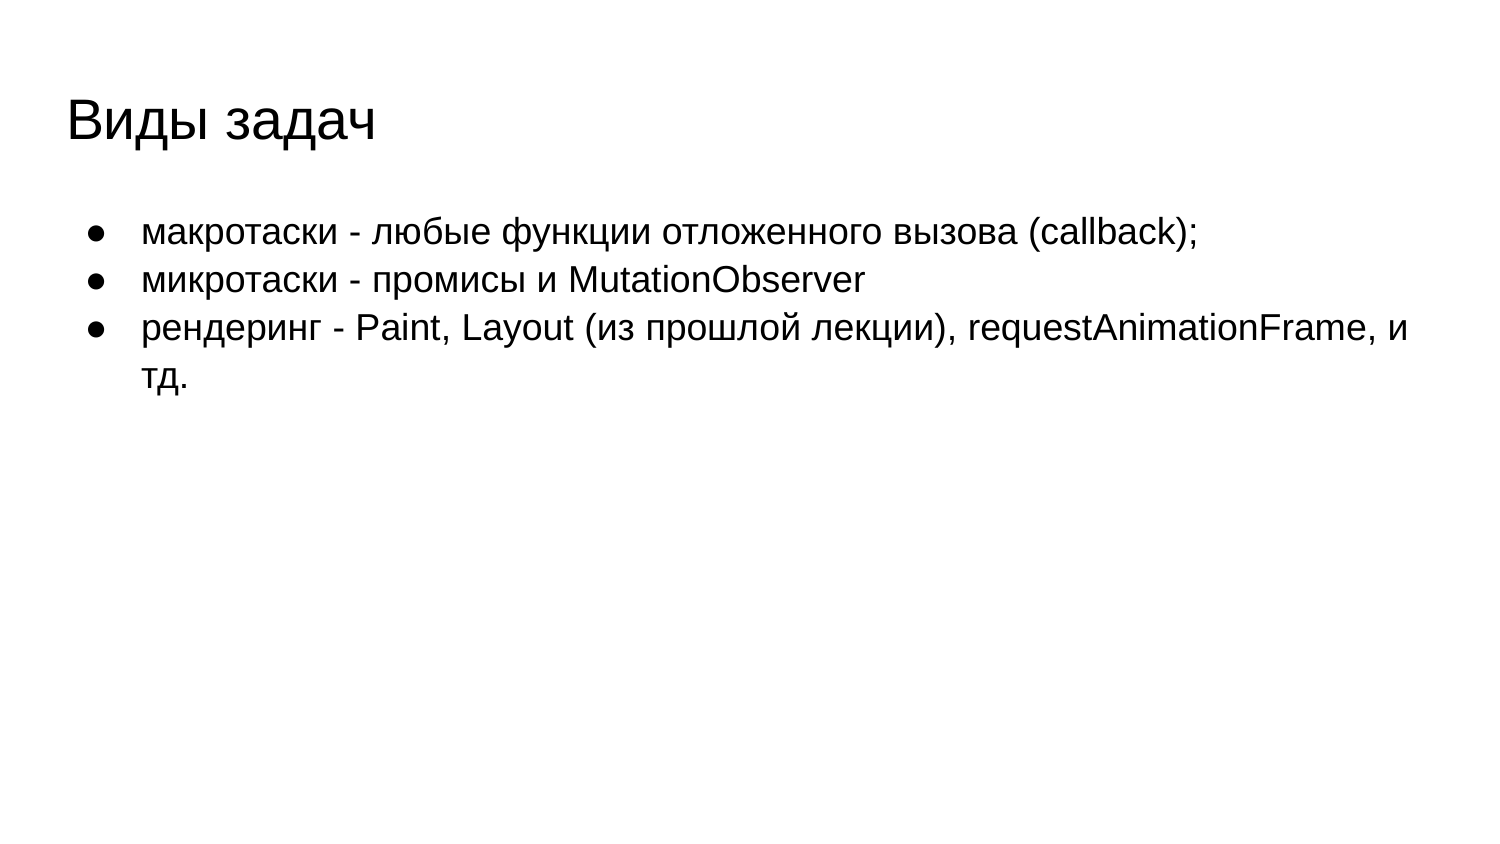

# Виды задач
макротаски - любые функции отложенного вызова (callback);
микротаски - промисы и MutationObserver
рендеринг - Paint, Layout (из прошлой лекции), requestAnimationFrame, и тд.